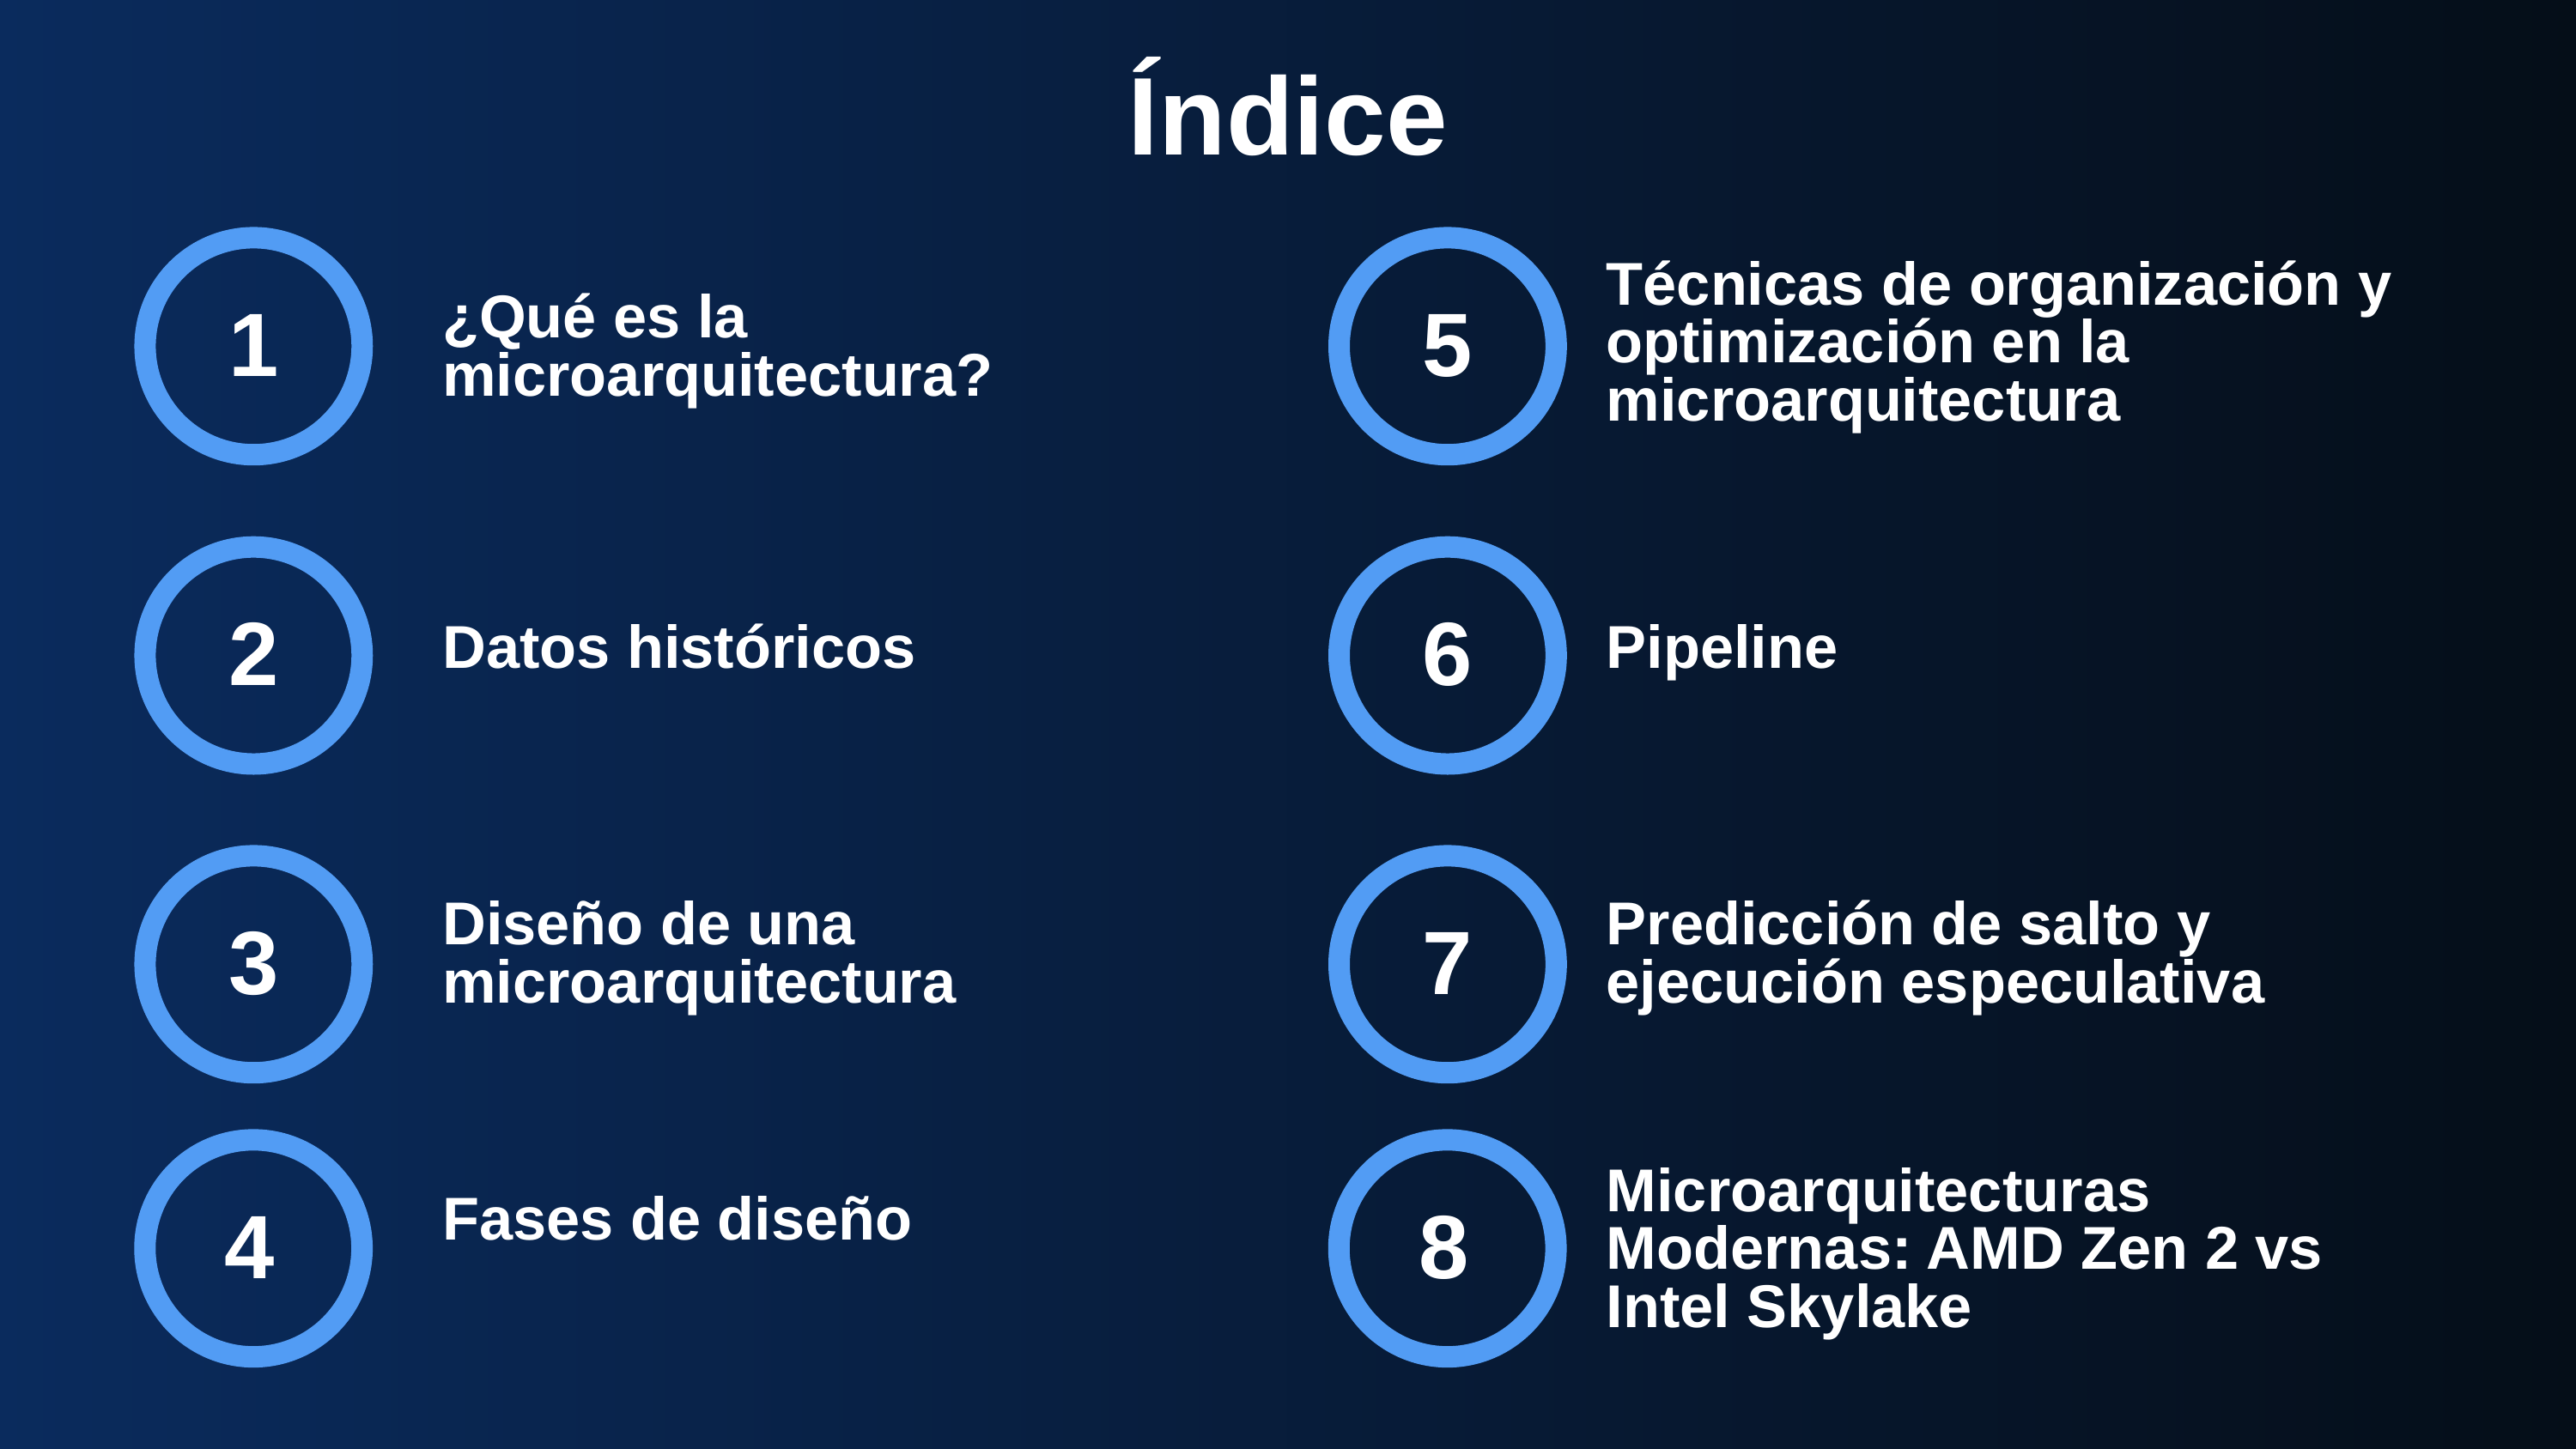

Índice

Técnicas de organización y optimización en la microarquitectura
¿Qué es la microarquitectura?
1
5

2
6
Datos históricos
Pipeline

Diseño de una microarquitectura
Predicción de salto y ejecución especulativa
3
7

Microarquitecturas Modernas: AMD Zen 2 vs Intel Skylake
Fases de diseño
4
8